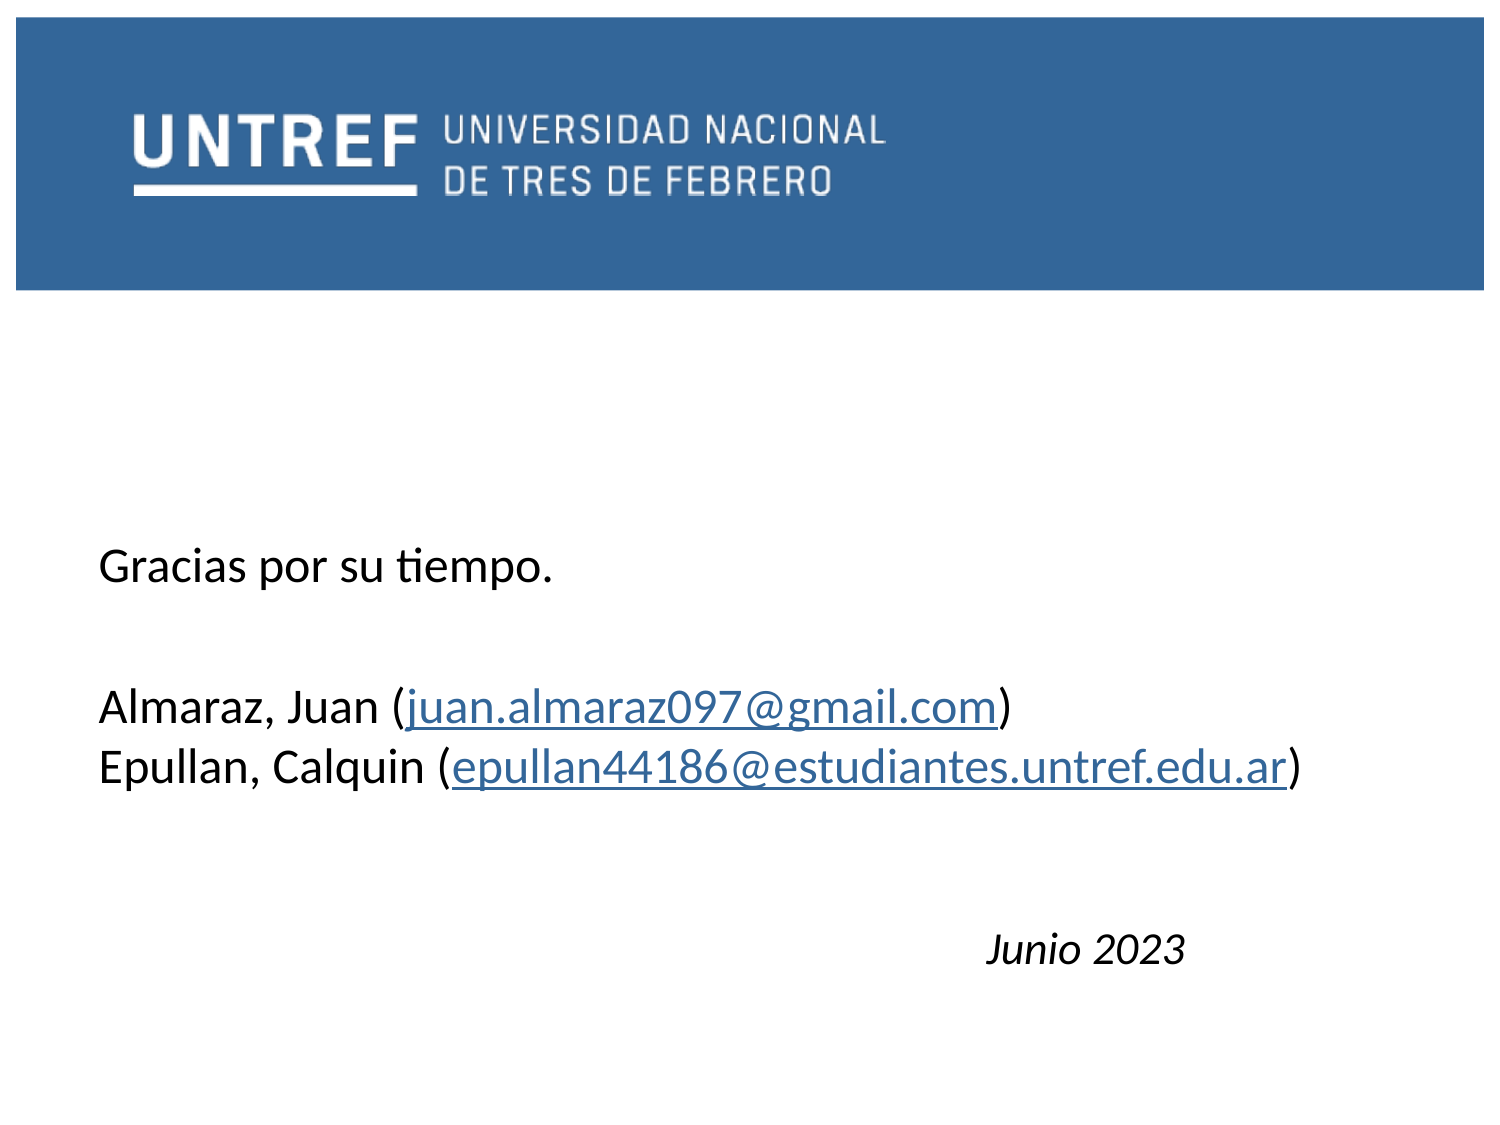

# Gracias por su tiempo.
Almaraz, Juan (juan.almaraz097@gmail.com)
Epullan, Calquin (epullan44186@estudiantes.untref.edu.ar)

Junio 2023